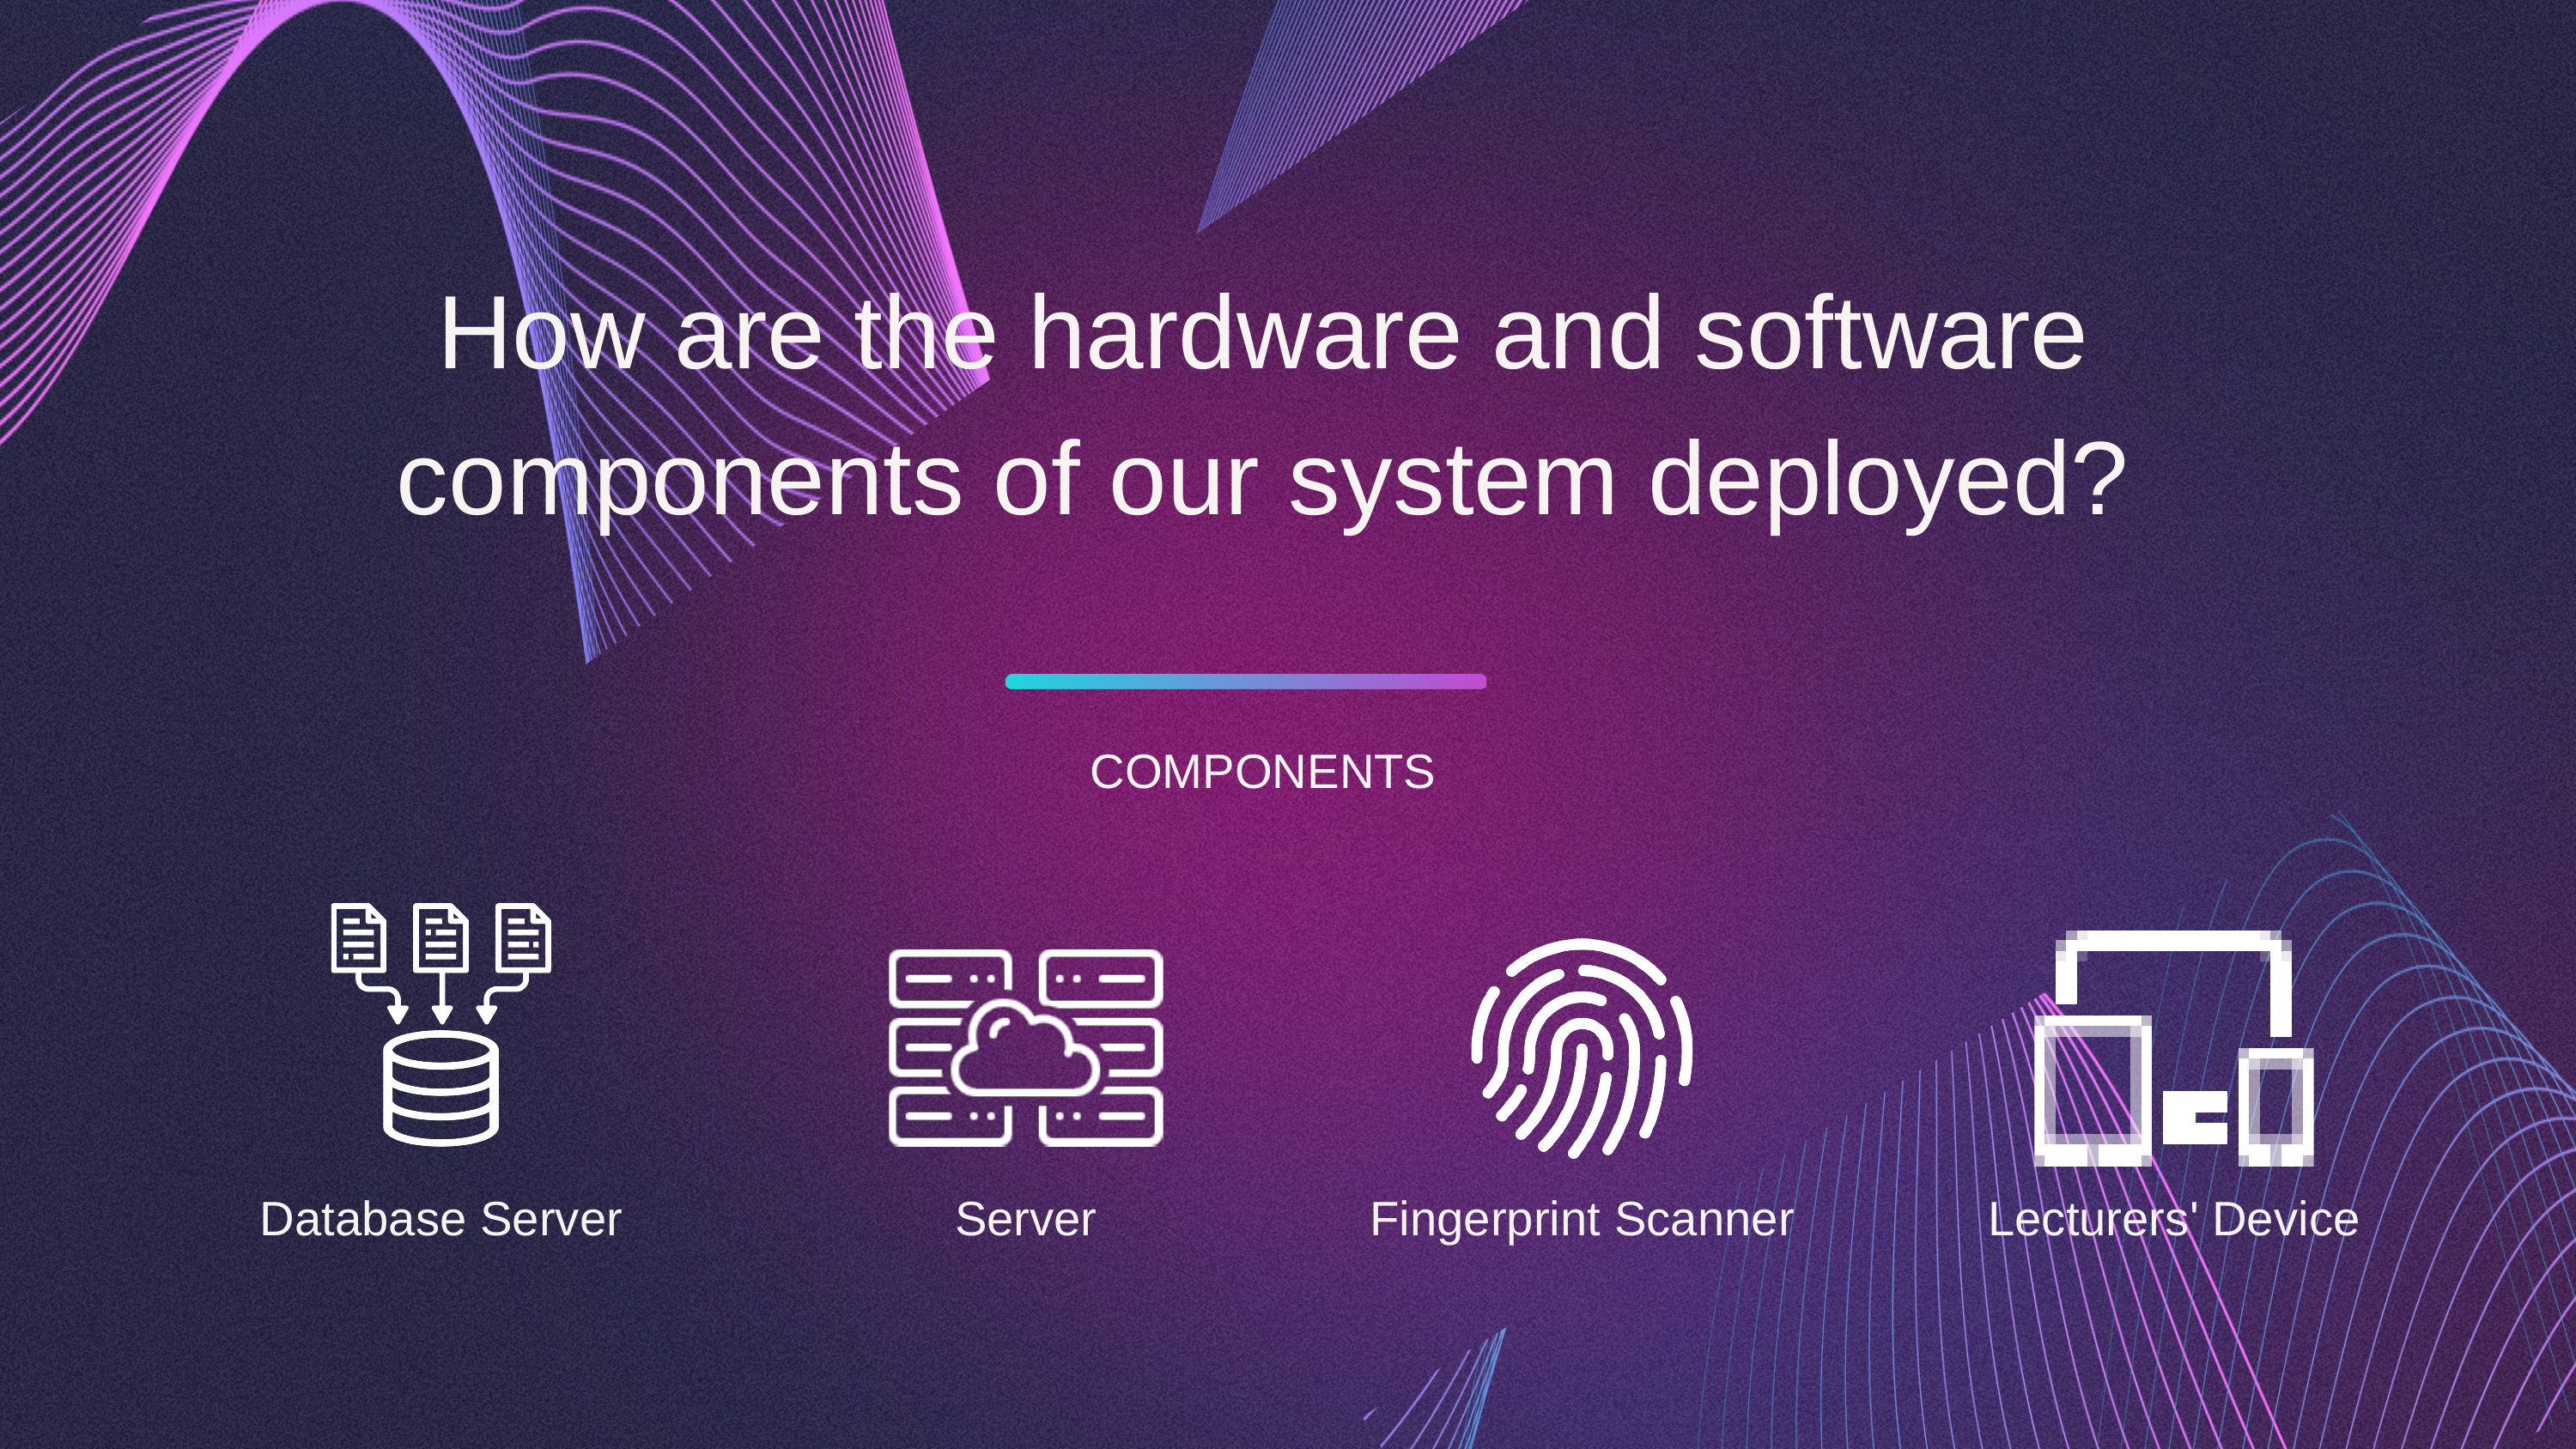

How are the hardware and software components of our system deployed?

COMPONENTS

Database Server
Server
Fingerprint Scanner
Lecturers' Device